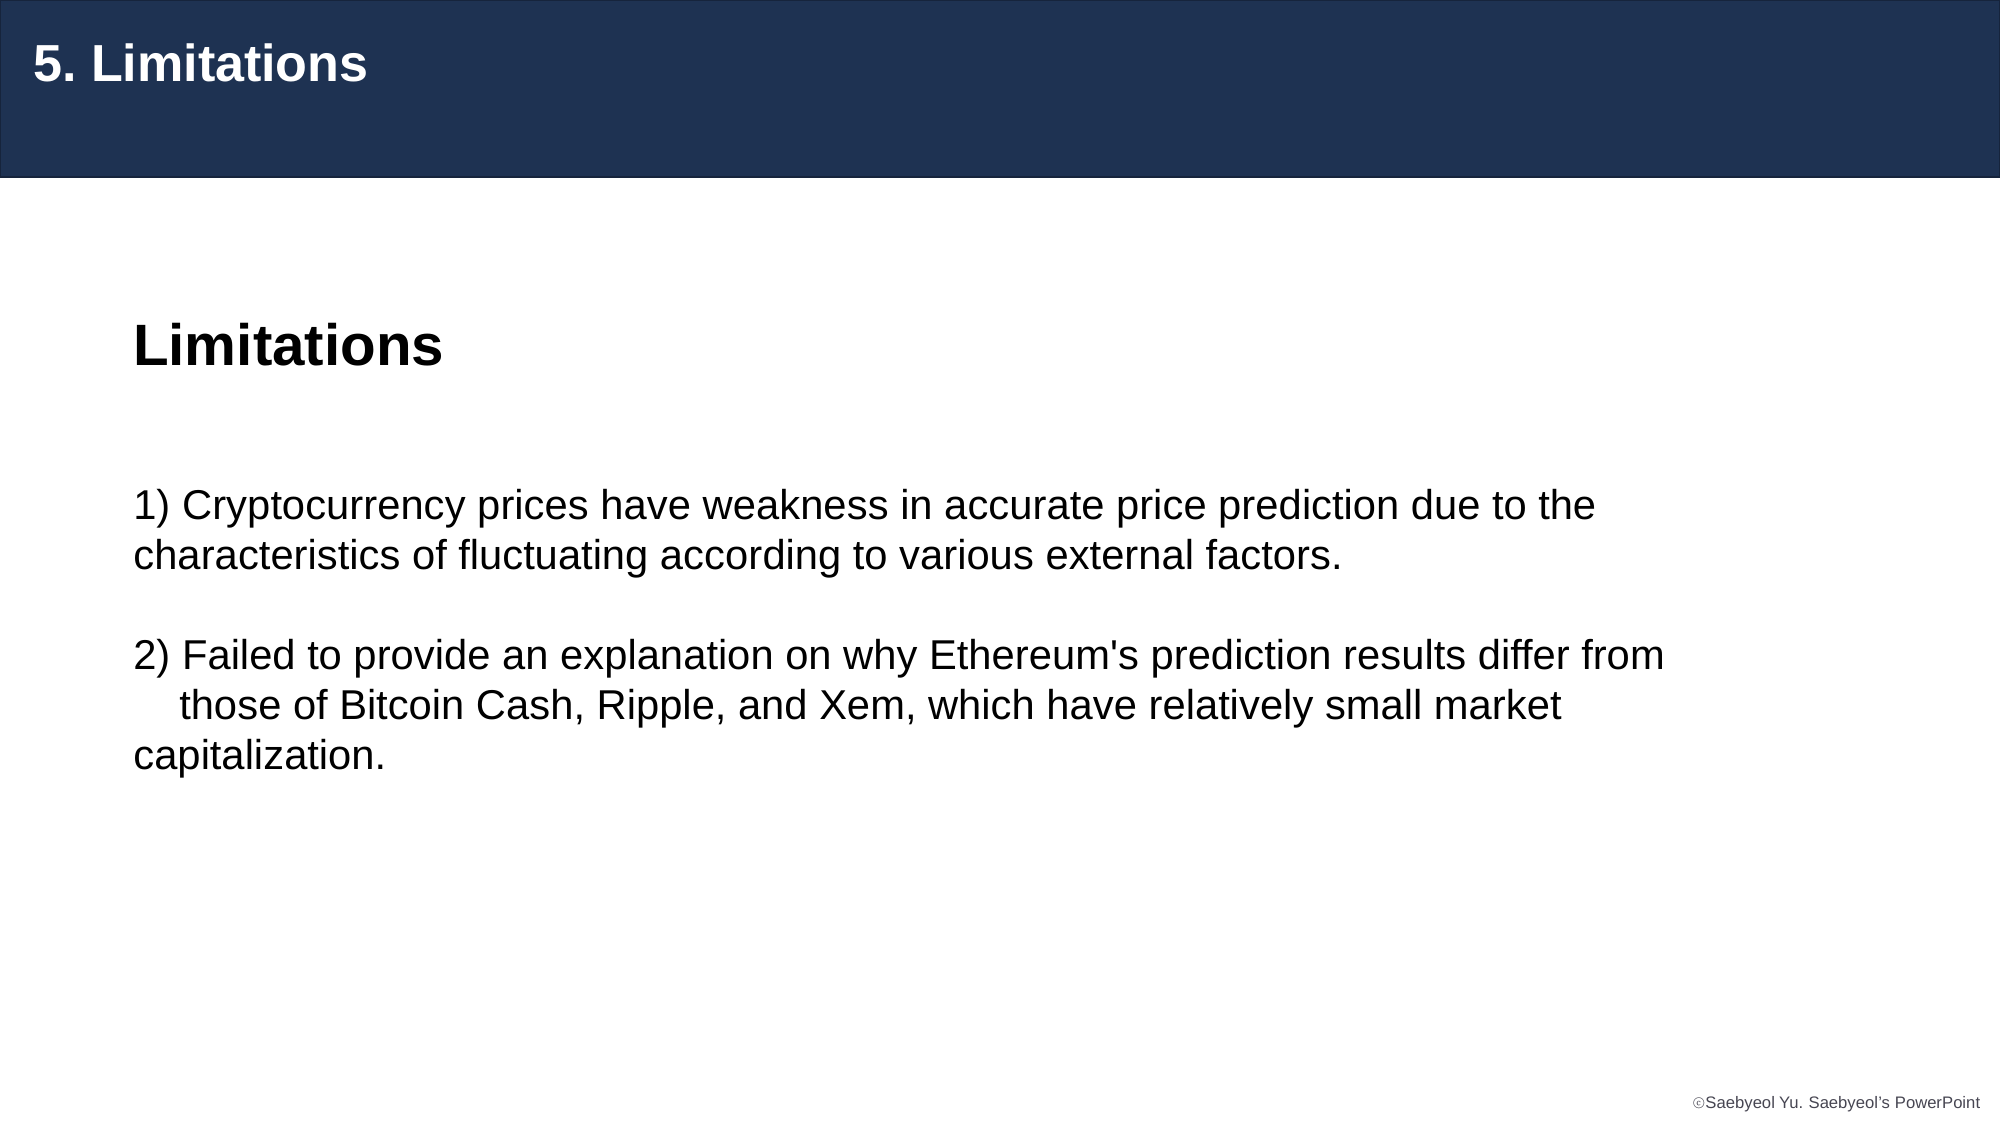

5. Limitations
Limitations

1) Cryptocurrency prices have weakness in accurate price prediction due to the characteristics of fluctuating according to various external factors.
2) Failed to provide an explanation on why Ethereum's prediction results differ from
    those of Bitcoin Cash, Ripple, and Xem, which have relatively small market capitalization.

Classification
Compare
Factors Analysis